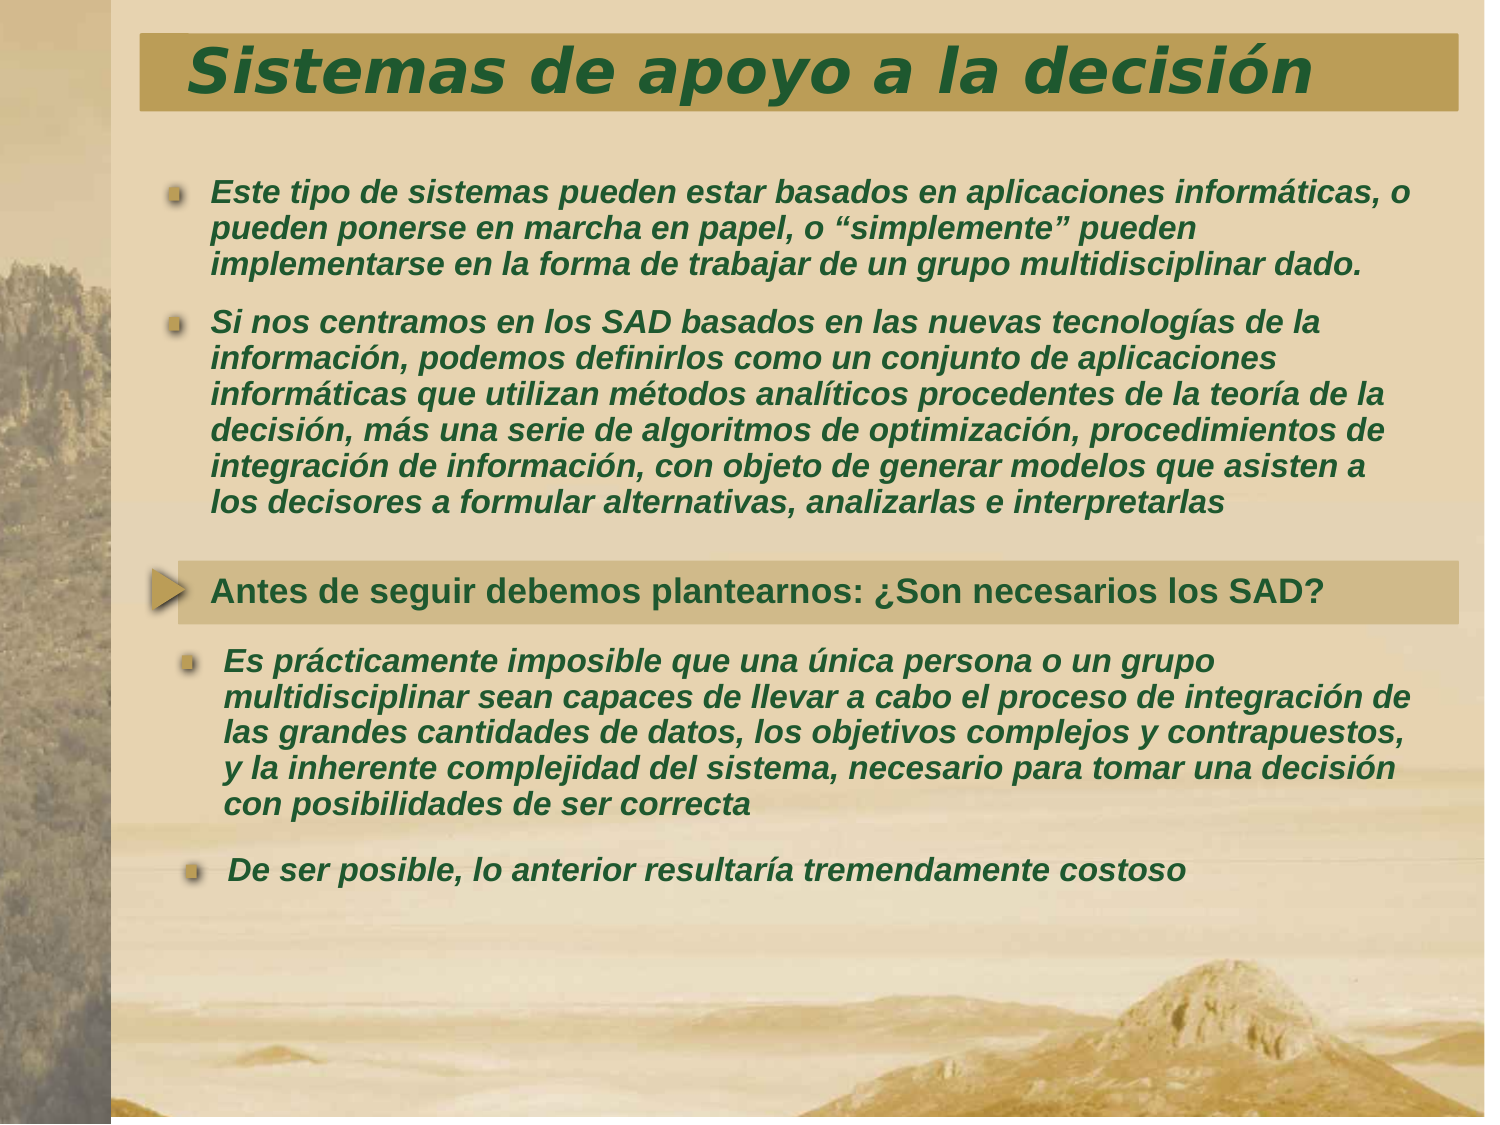

Sistemas de apoyo a la decisión
Este tipo de sistemas pueden estar basados en aplicaciones informáticas, o pueden ponerse en marcha en papel, o “simplemente” pueden implementarse en la forma de trabajar de un grupo multidisciplinar dado.

Si nos centramos en los SAD basados en las nuevas tecnologías de la información, podemos definirlos como un conjunto de aplicaciones informáticas que utilizan métodos analíticos procedentes de la teoría de la decisión, más una serie de algoritmos de optimización, procedimientos de integración de información, con objeto de generar modelos que asisten a los decisores a formular alternativas, analizarlas e interpretarlas

Antes de seguir debemos plantearnos: ¿Son necesarios los SAD?

Es prácticamente imposible que una única persona o un grupo multidisciplinar sean capaces de llevar a cabo el proceso de integración de las grandes cantidades de datos, los objetivos complejos y contrapuestos, y la inherente complejidad del sistema, necesario para tomar una decisión con posibilidades de ser correcta

De ser posible, lo anterior resultaría tremendamente costoso